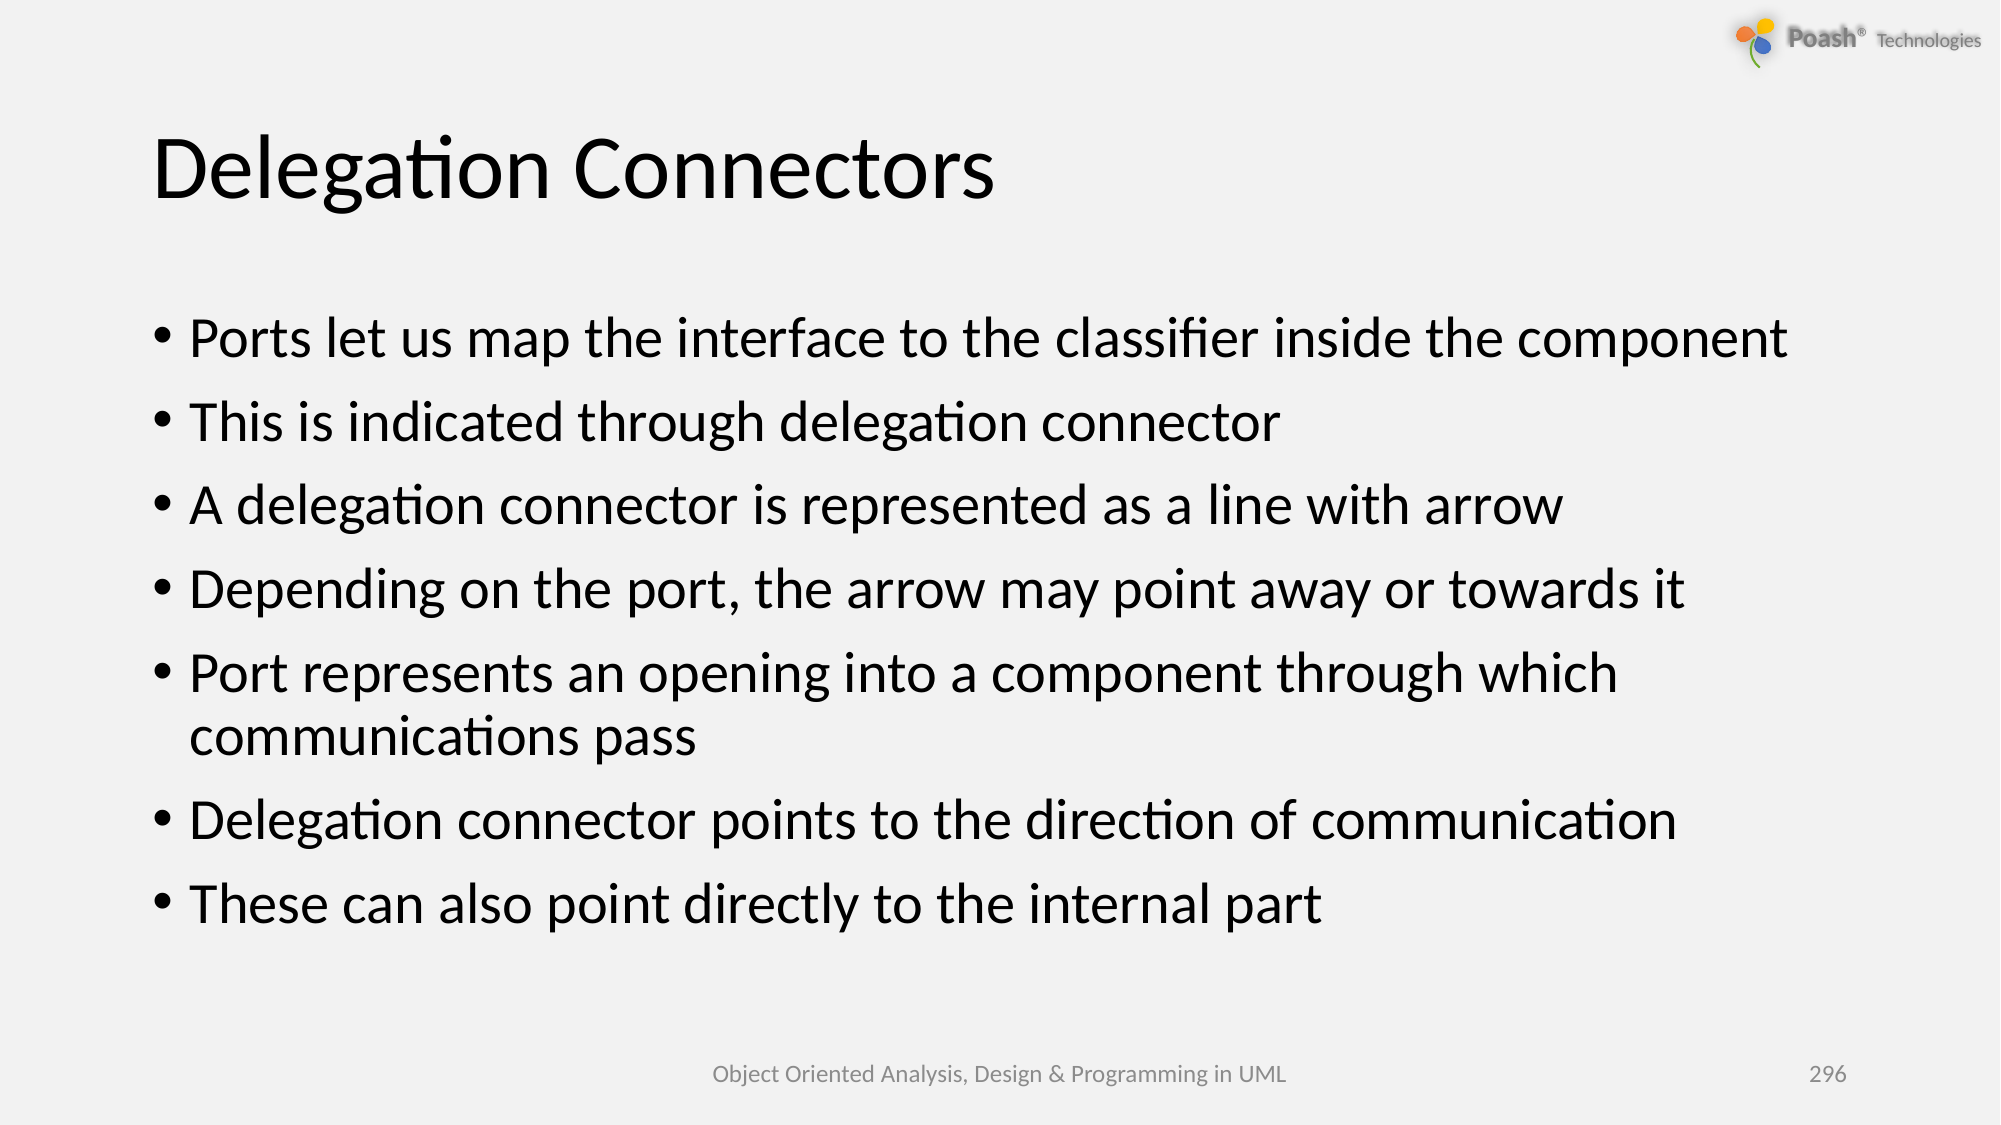

# Delegation Connectors
Ports let us map the interface to the classifier inside the component
This is indicated through delegation connector
A delegation connector is represented as a line with arrow
Depending on the port, the arrow may point away or towards it
Port represents an opening into a component through which communications pass
Delegation connector points to the direction of communication
These can also point directly to the internal part
Object Oriented Analysis, Design & Programming in UML
296